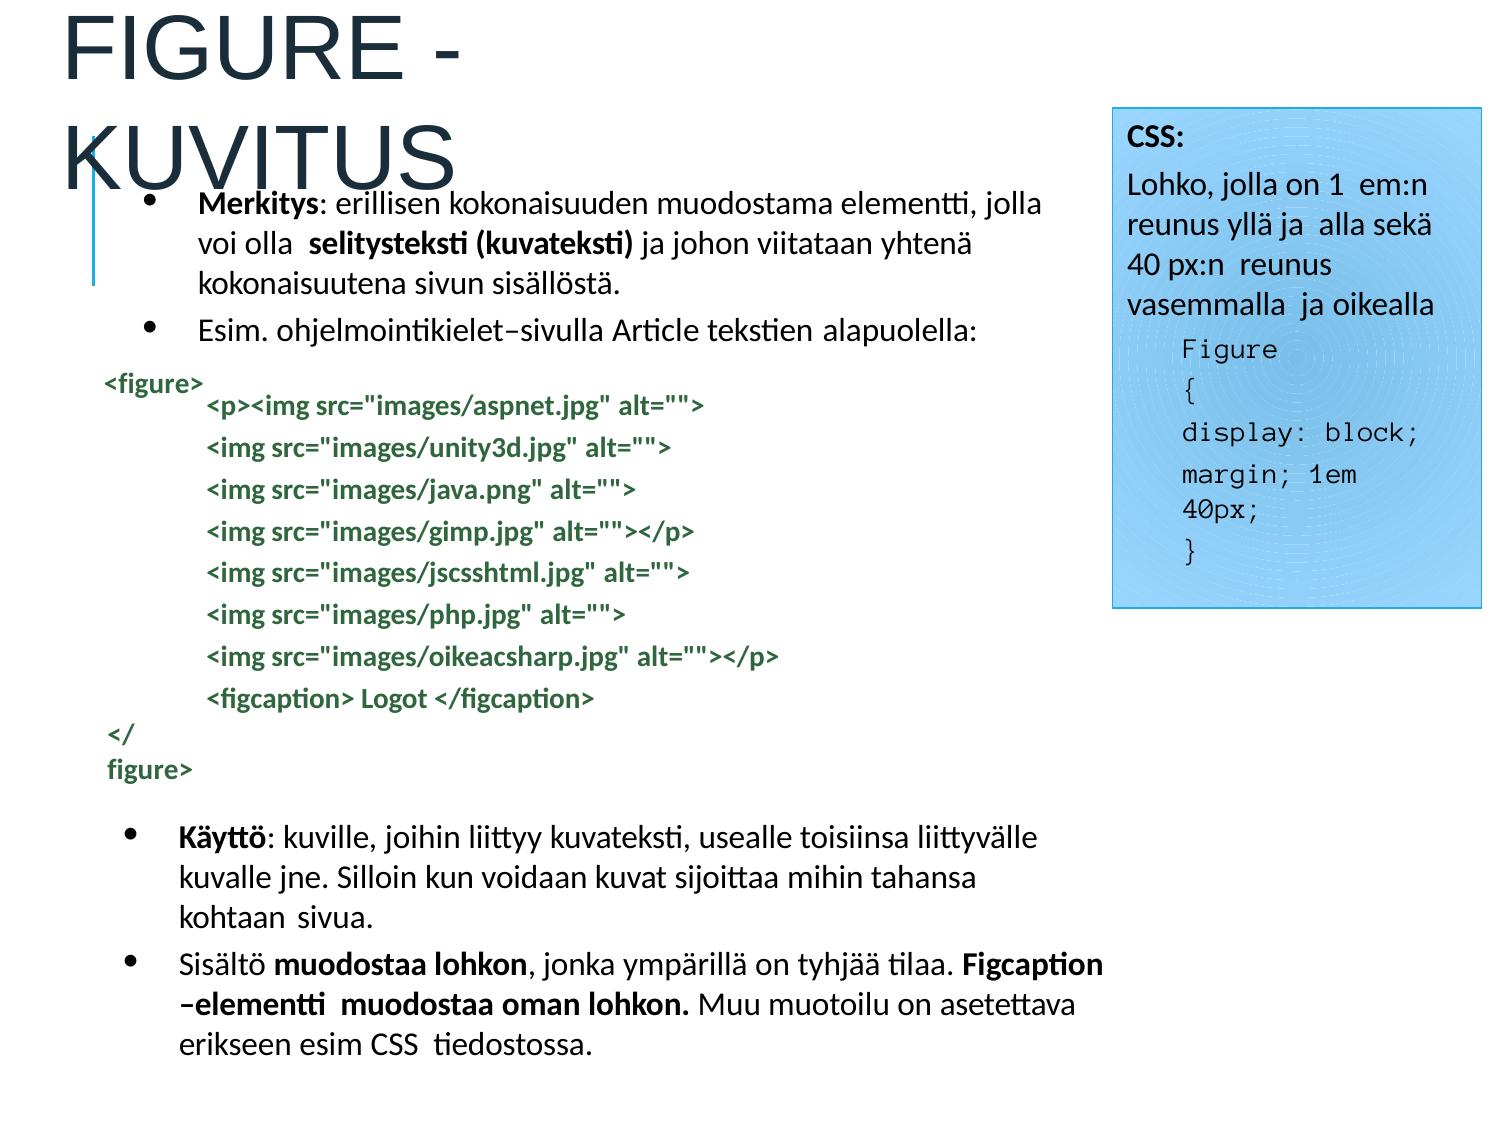

# Figure - kuvitus
CSS:
Lohko, jolla on 1  em:n reunus yllä ja  alla sekä 40 px:n  reunus vasemmalla  ja oikealla
Figure
{
display: block;
margin; 1em  40px;
}

Merkitys: erillisen kokonaisuuden muodostama elementti, jolla voi olla  selitysteksti (kuvateksti) ja johon viitataan yhtenä kokonaisuutena sivun sisällöstä.
Esim. ohjelmointikielet–sivulla Article tekstien alapuolella:
<figure>
<p><img src="images/aspnet.jpg" alt="">
<img src="images/unity3d.jpg" alt="">
<img src="images/java.png" alt="">
<img src="images/gimp.jpg" alt=""></p>
<img src="images/jscsshtml.jpg" alt="">
<img src="images/php.jpg" alt="">
<img src="images/oikeacsharp.jpg" alt=""></p>
<figcaption> Logot </figcaption>
</figure>
Käyttö: kuville, joihin liittyy kuvateksti, usealle toisiinsa liittyvälle kuvalle jne. Silloin kun voidaan kuvat sijoittaa mihin tahansa kohtaan sivua.
Sisältö muodostaa lohkon, jonka ympärillä on tyhjää tilaa. Figcaption –elementti  muodostaa oman lohkon. Muu muotoilu on asetettava erikseen esim CSS  tiedostossa.